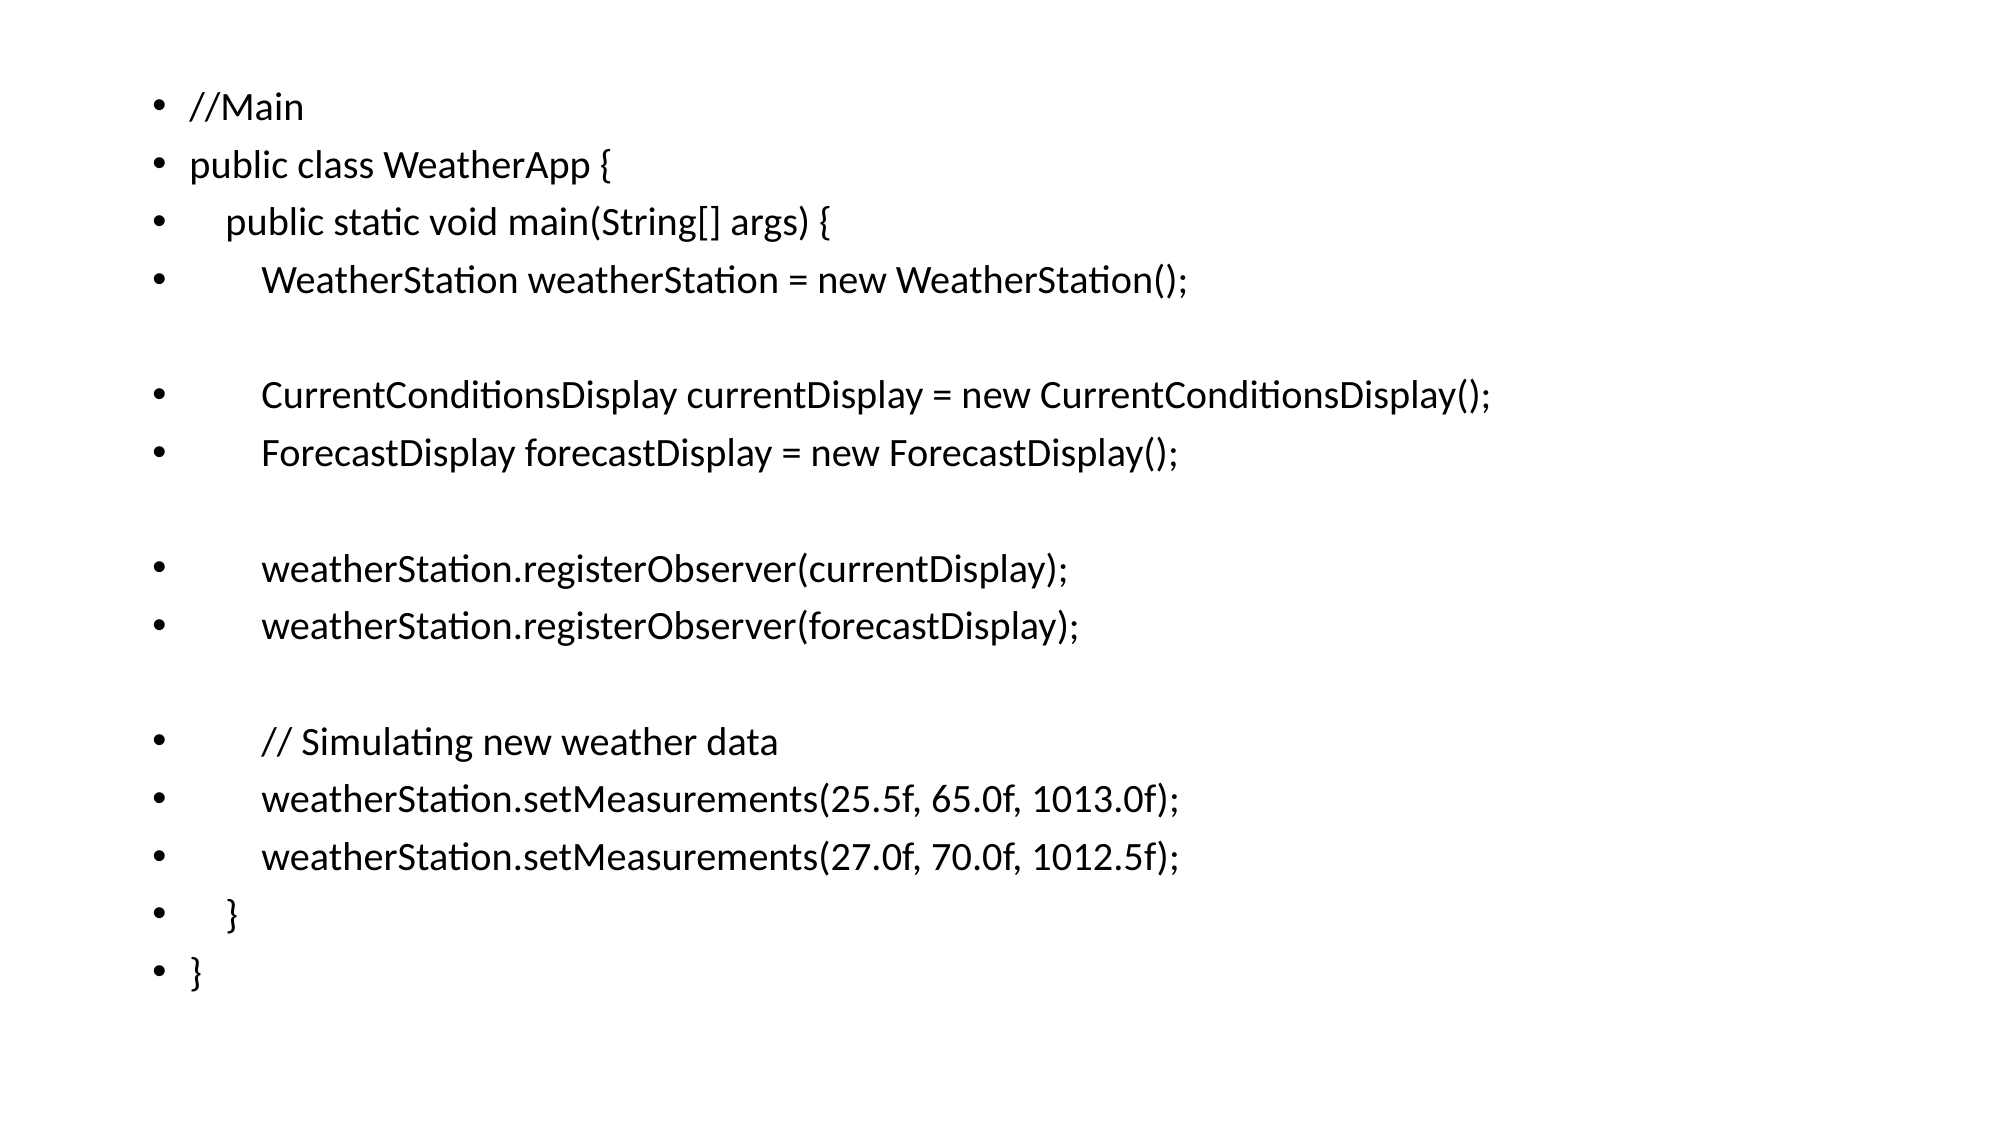

//Main
public class WeatherApp {
    public static void main(String[] args) {
        WeatherStation weatherStation = new WeatherStation();

        CurrentConditionsDisplay currentDisplay = new CurrentConditionsDisplay();
        ForecastDisplay forecastDisplay = new ForecastDisplay();

        weatherStation.registerObserver(currentDisplay);
        weatherStation.registerObserver(forecastDisplay);

        // Simulating new weather data
        weatherStation.setMeasurements(25.5f, 65.0f, 1013.0f);
        weatherStation.setMeasurements(27.0f, 70.0f, 1012.5f);
    }
}